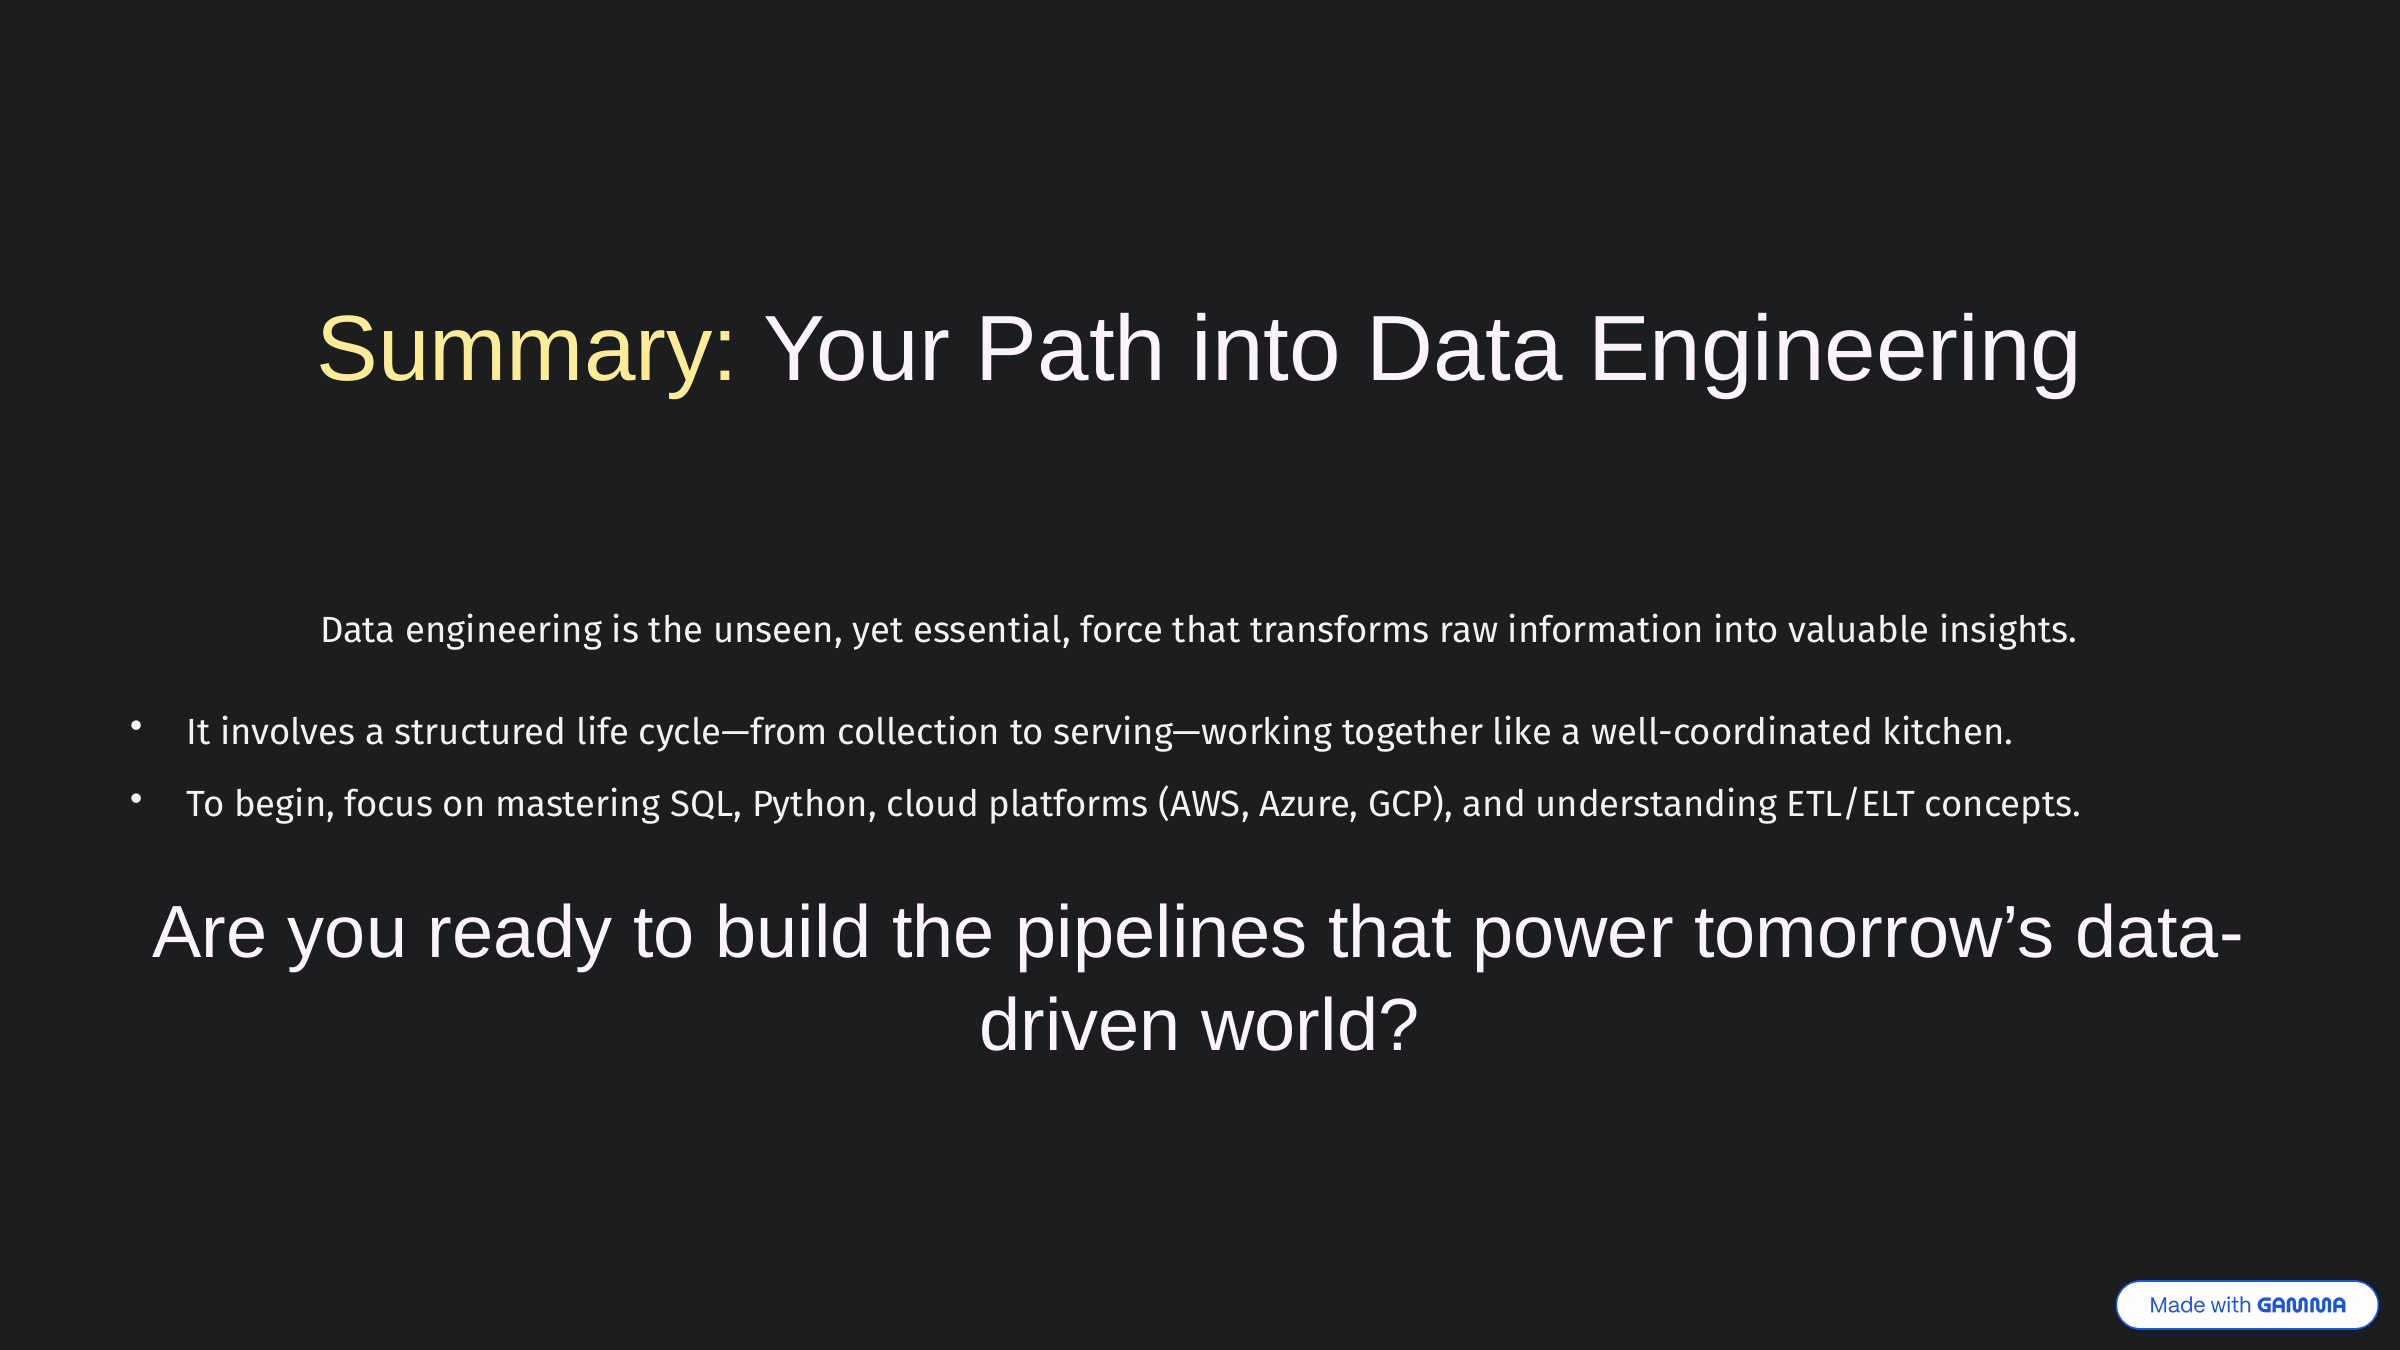

Summary: Your Path into Data Engineering
Data engineering is the unseen, yet essential, force that transforms raw information into valuable insights.
It involves a structured life cycle—from collection to serving—working together like a well-coordinated kitchen.
To begin, focus on mastering SQL, Python, cloud platforms (AWS, Azure, GCP), and understanding ETL/ELT concepts.
Are you ready to build the pipelines that power tomorrow’s data-driven world?